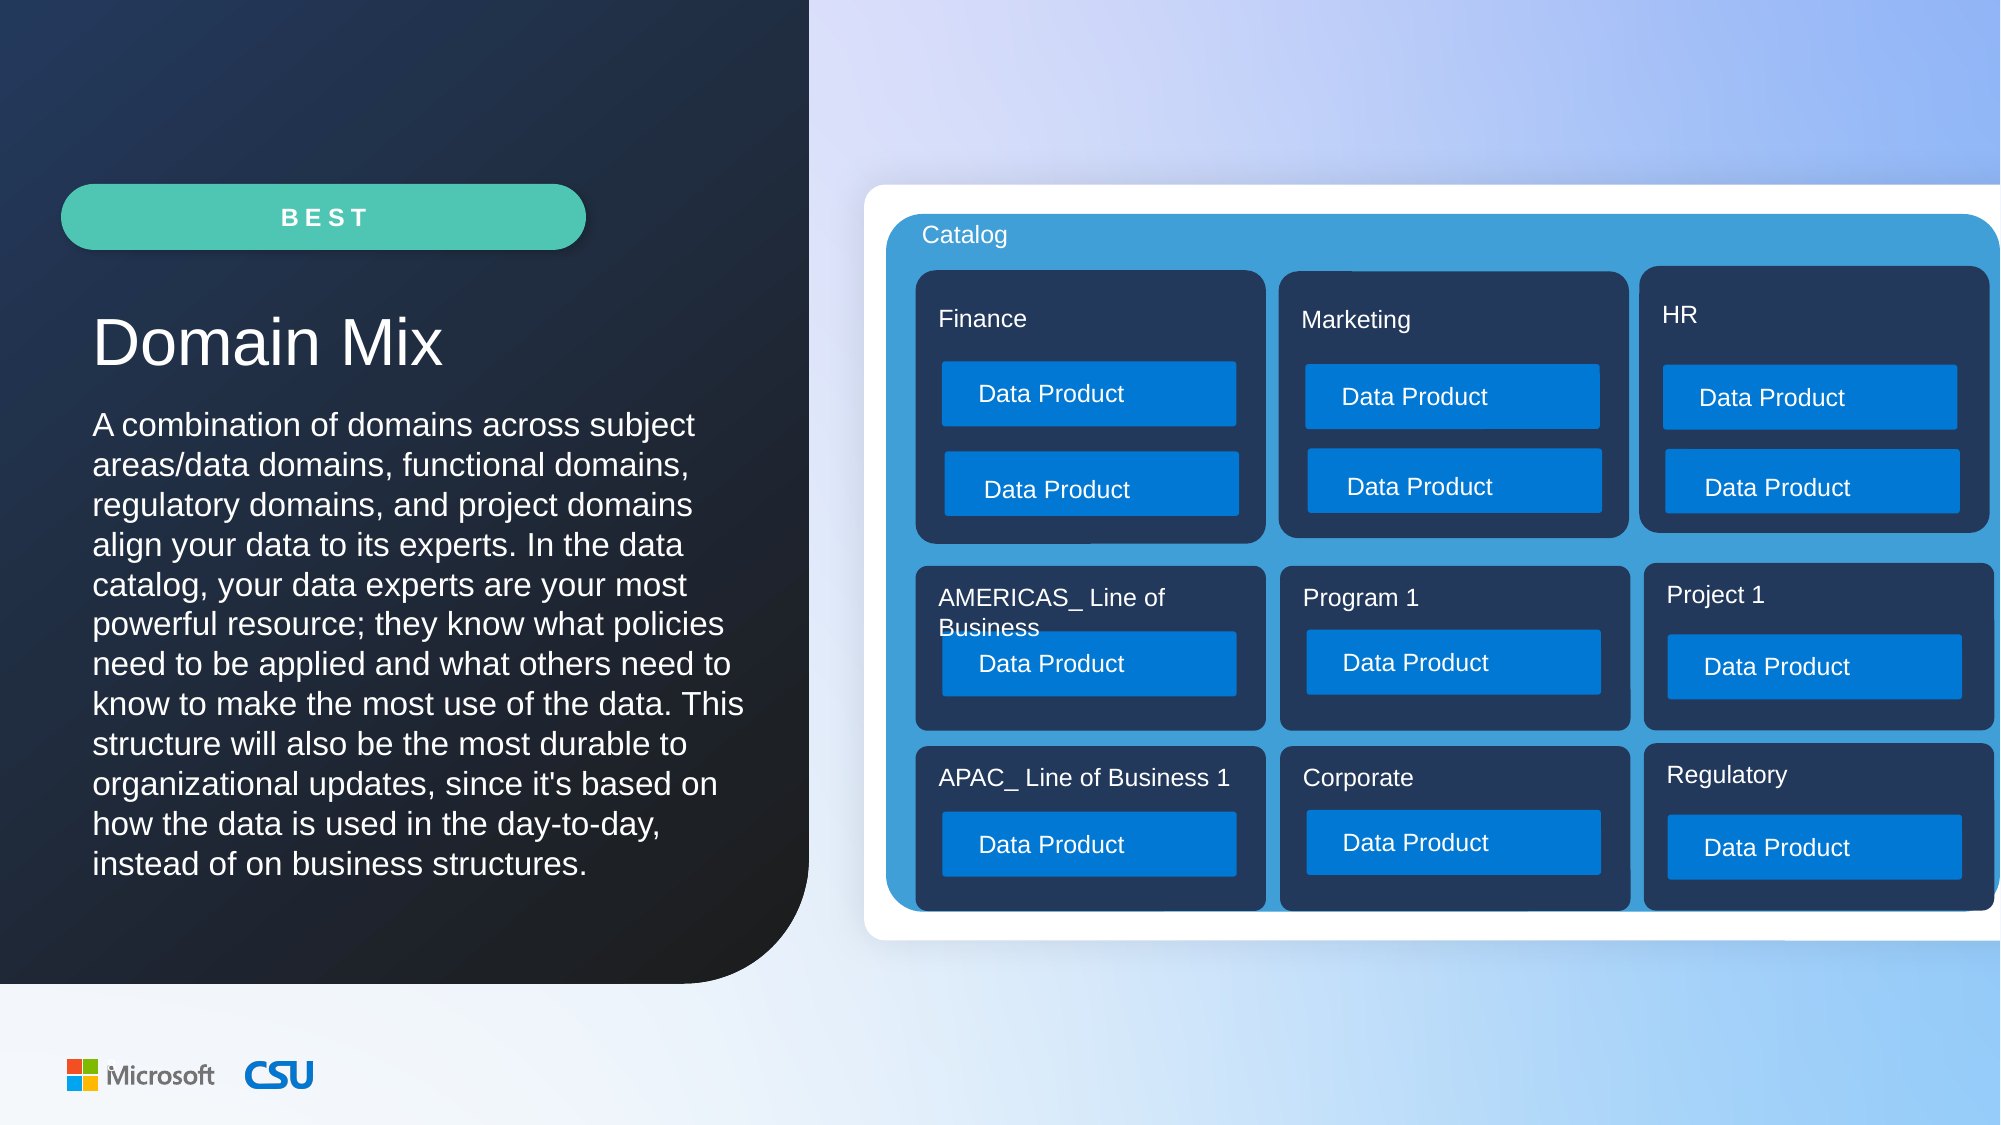

BEST

Catalog

HR
Finance
Marketing
Domain Mix

Data Product
Data Product
Data Product
A combination of domains across subject areas/data domains, functional domains, regulatory domains, and project domains align your data to its experts. In the data catalog, your data experts are your most powerful resource; they know what policies need to be applied and what others need to know to make the most use of the data. This structure will also be the most durable to organizational updates, since it's based on how the data is used in the day-to-day, instead of on business structures.

Data Product
Data Product
Data Product

Project 1
AMERICAS_ Line of Business
Program 1

Data Product
Data Product
Data Product

Regulatory
APAC_ Line of Business 1
Corporate

Data Product
Data Product
Data Product
8